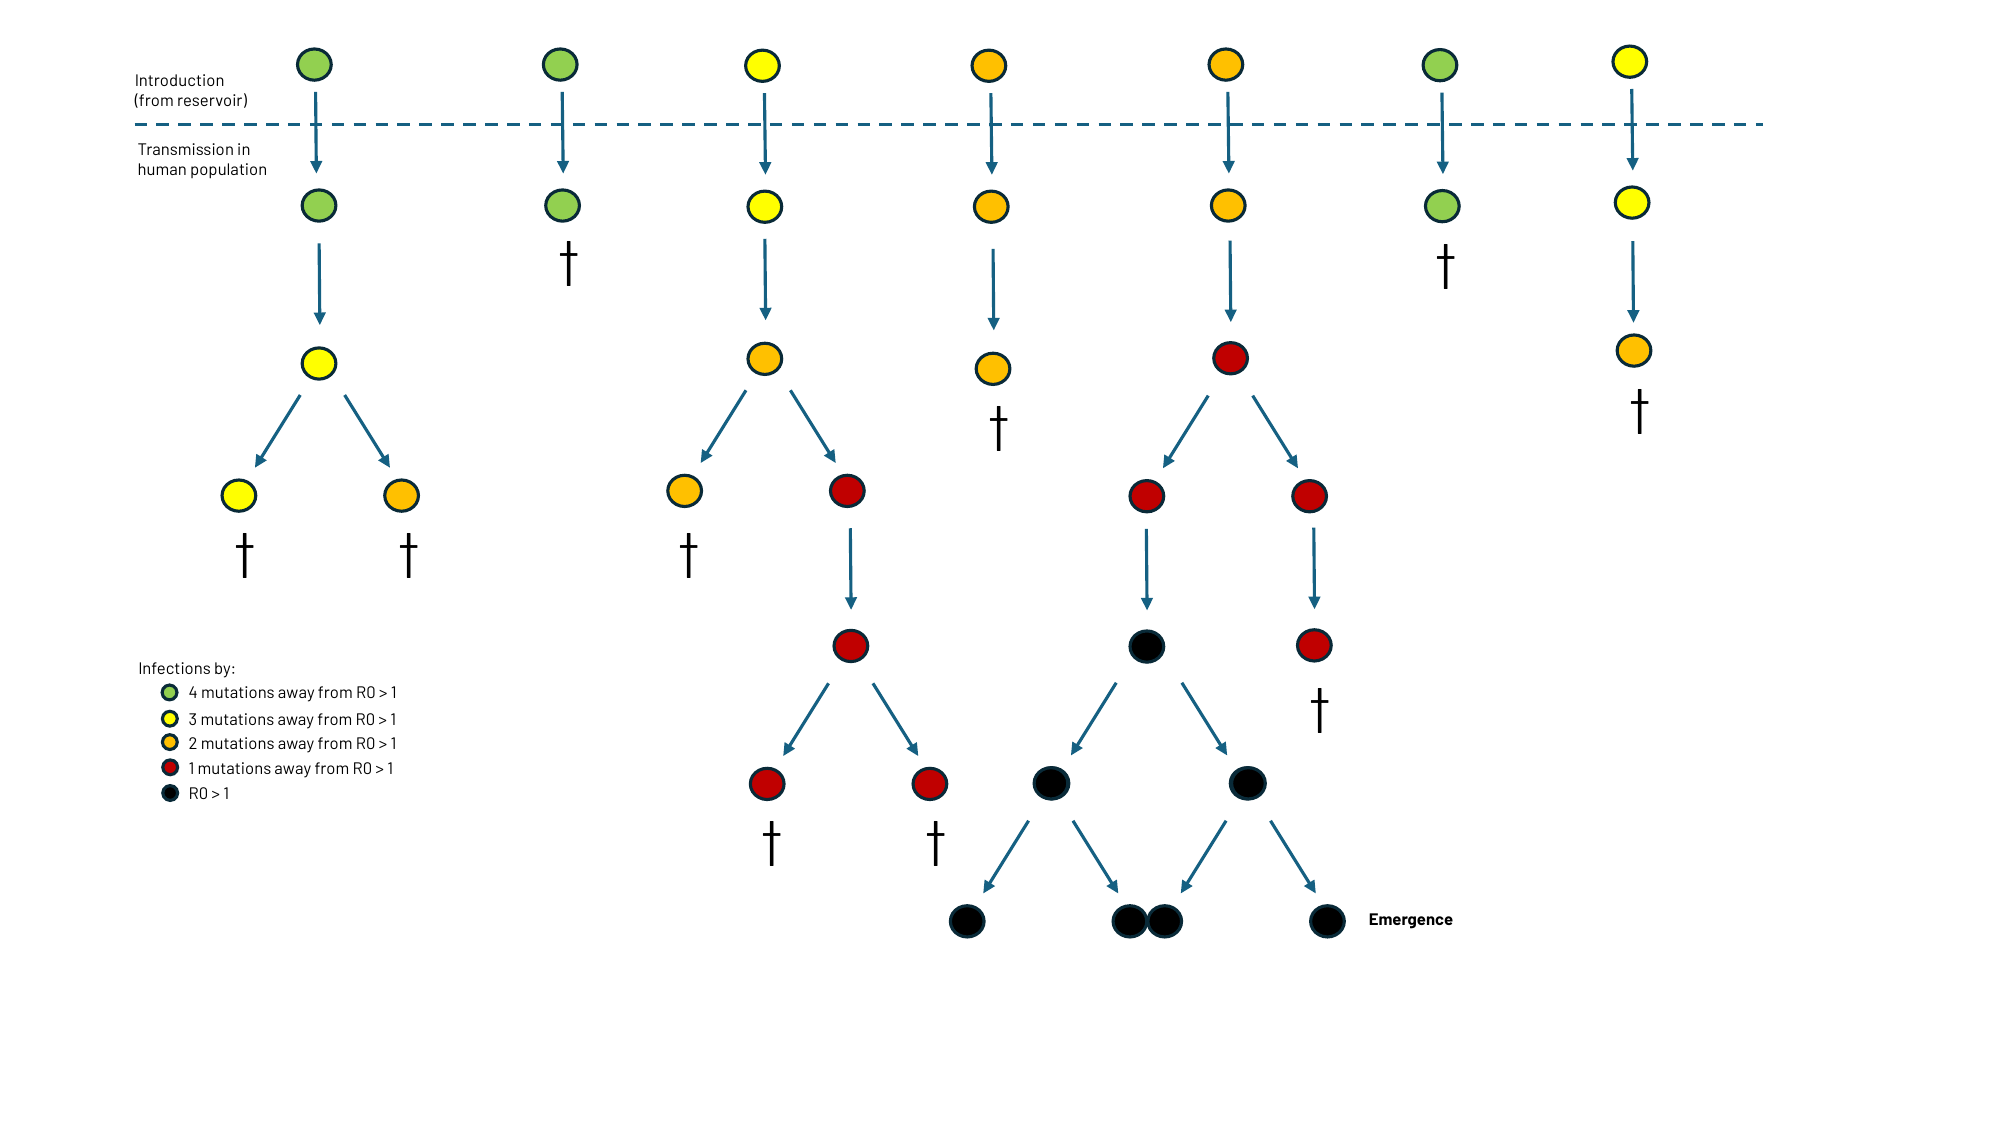

Introduction
(from reservoir)
Transmission in
human population

†
†

†
†

†
†
†

Infections by:
†
4 mutations away from R0 > 1

3 mutations away from R0 > 1

2 mutations away from R0 > 1

1 mutations away from R0 > 1

R0 > 1

†
†
Emergence